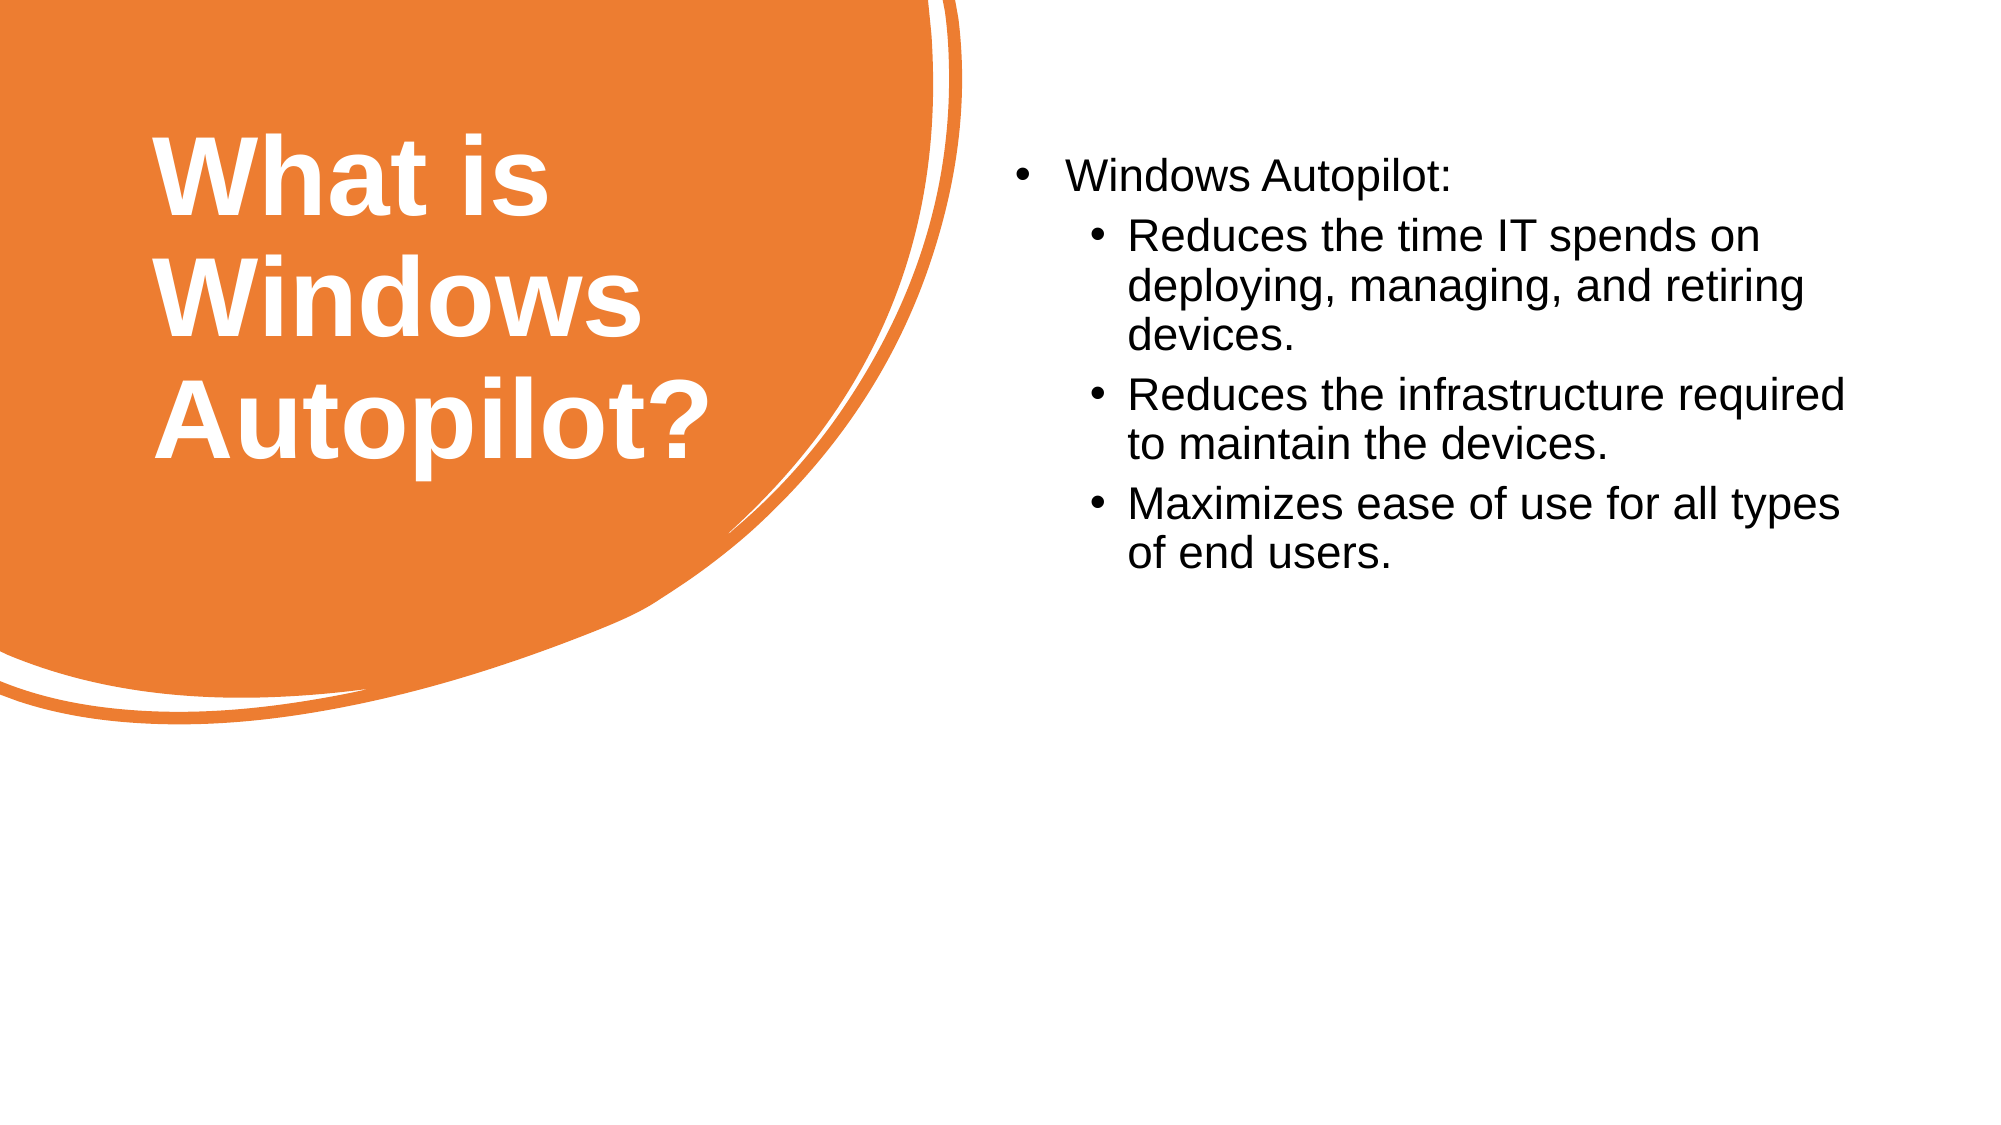

# What is Windows Autopilot?
 Windows Autopilot:
Reduces the time IT spends on deploying, managing, and retiring devices.
Reduces the infrastructure required to maintain the devices.
Maximizes ease of use for all types of end users.